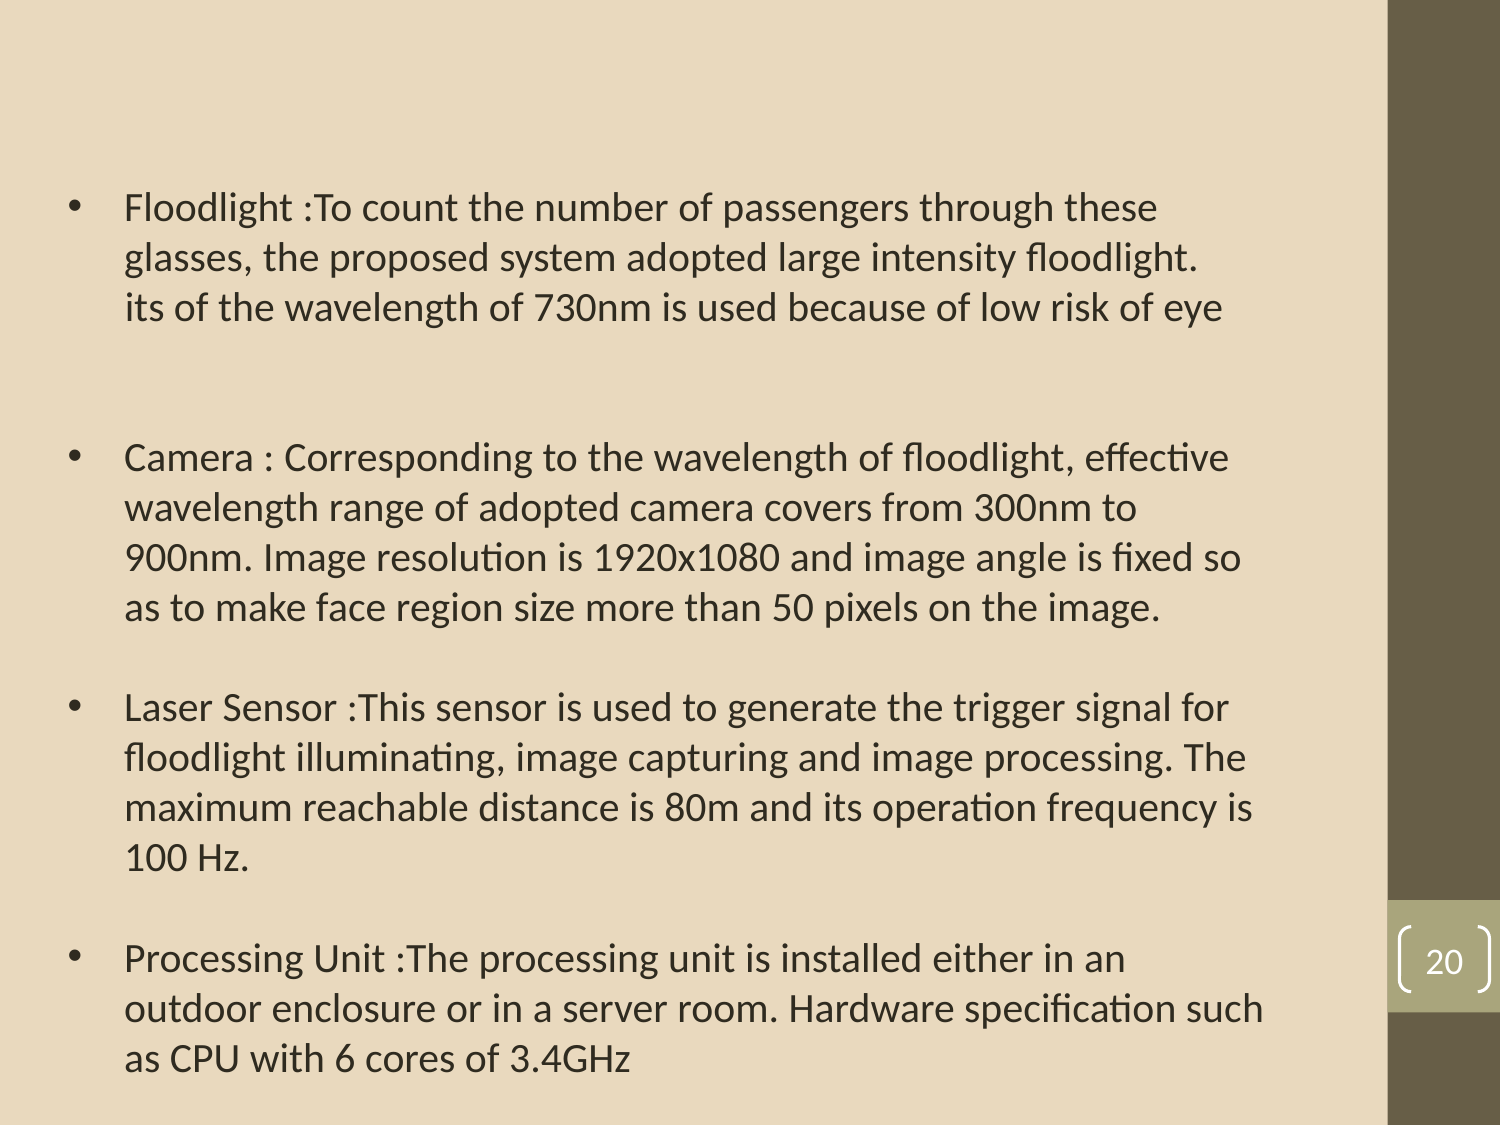

Floodlight :To count the number of passengers through these glasses, the proposed system adopted large intensity floodlight.
      its of the wavelength of 730nm is used because of low risk of eye

Camera : Corresponding to the wavelength of floodlight, effective wavelength range of adopted camera covers from 300nm to 900nm. Image resolution is 1920x1080 and image angle is fixed so as to make face region size more than 50 pixels on the image.

Laser Sensor :This sensor is used to generate the trigger signal for floodlight illuminating, image capturing and image processing. The maximum reachable distance is 80m and its operation frequency is 100 Hz.

Processing Unit :The processing unit is installed either in an outdoor enclosure or in a server room. Hardware specification such as CPU with 6 cores of 3.4GHz

20